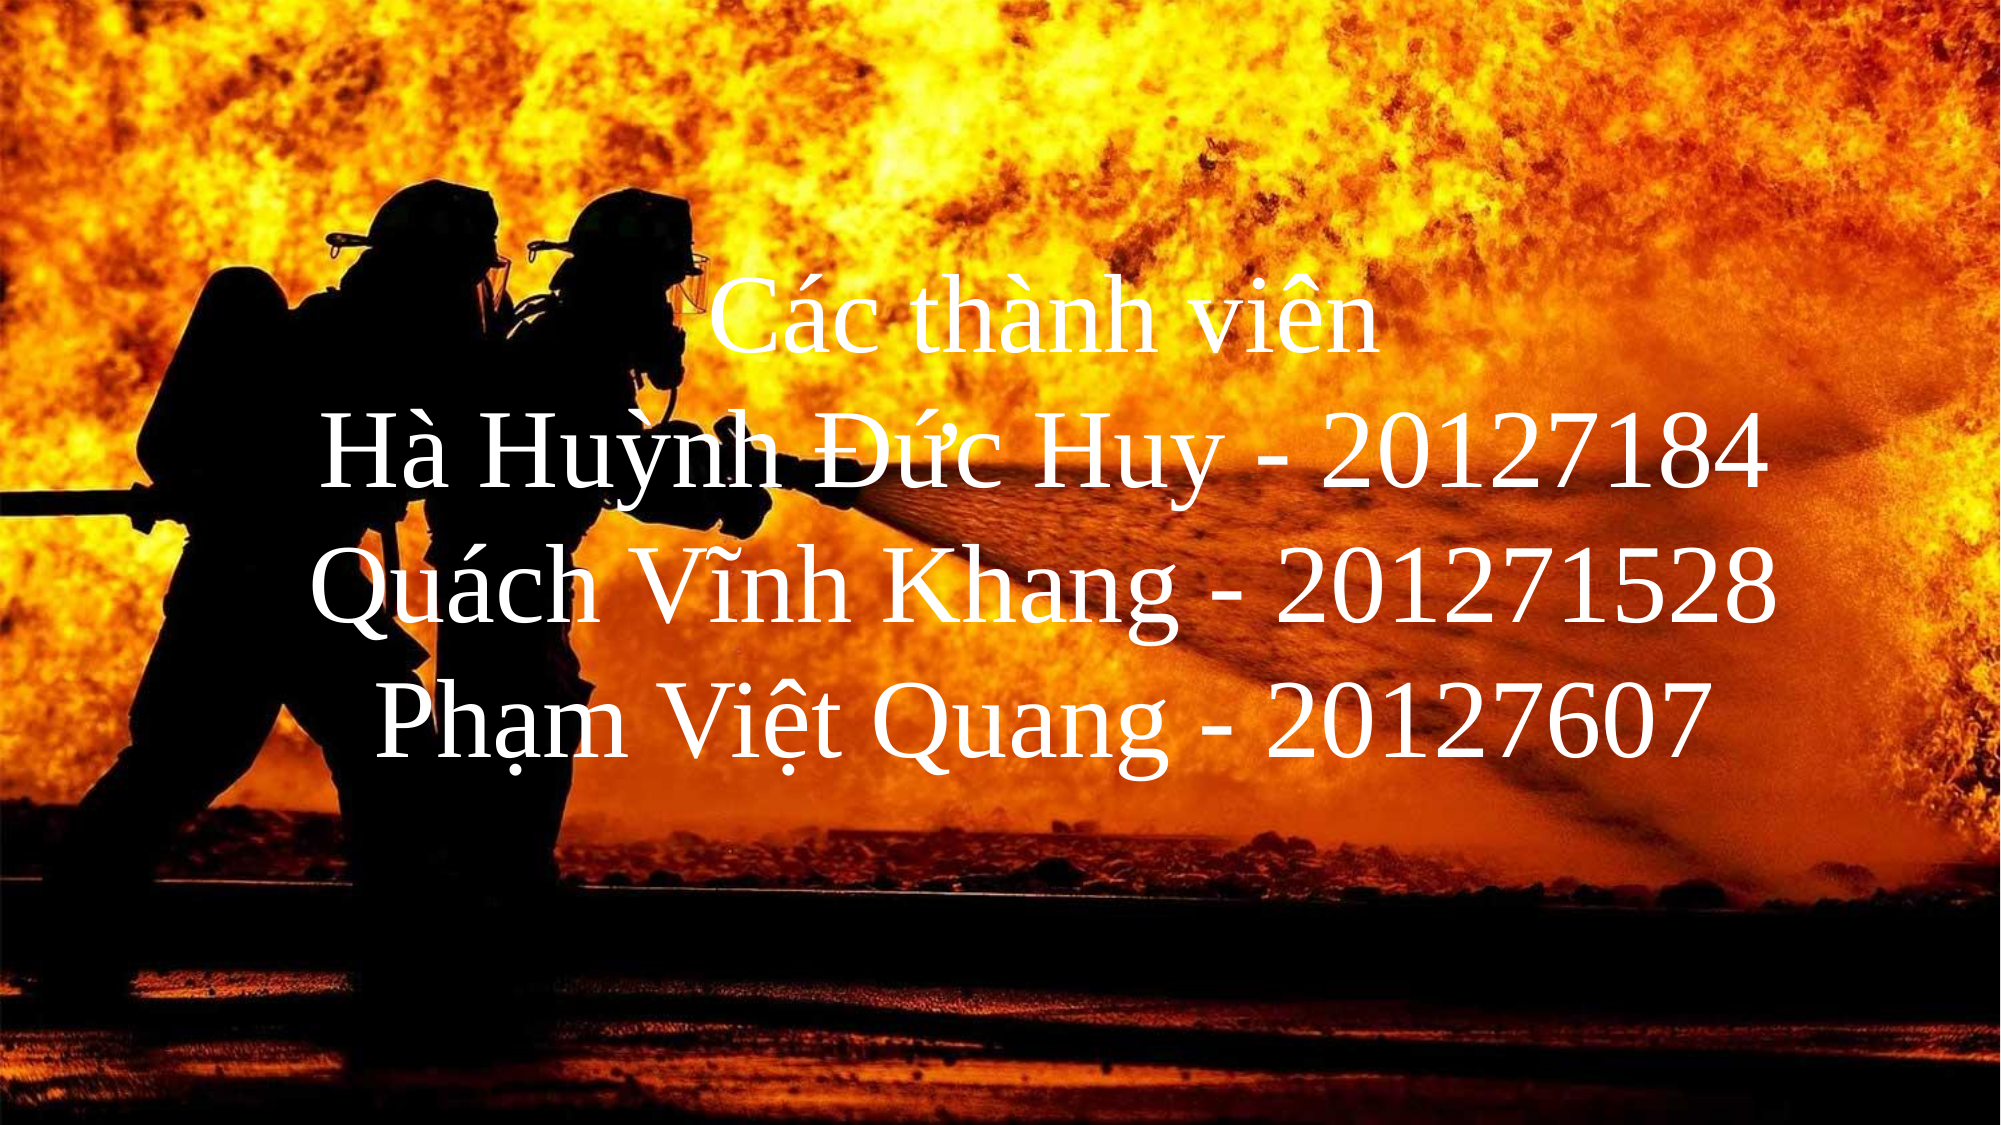

Các thành viên
Hà Huỳnh Đức Huy - 20127184
Quách Vĩnh Khang - 201271528
Phạm Việt Quang - 20127607